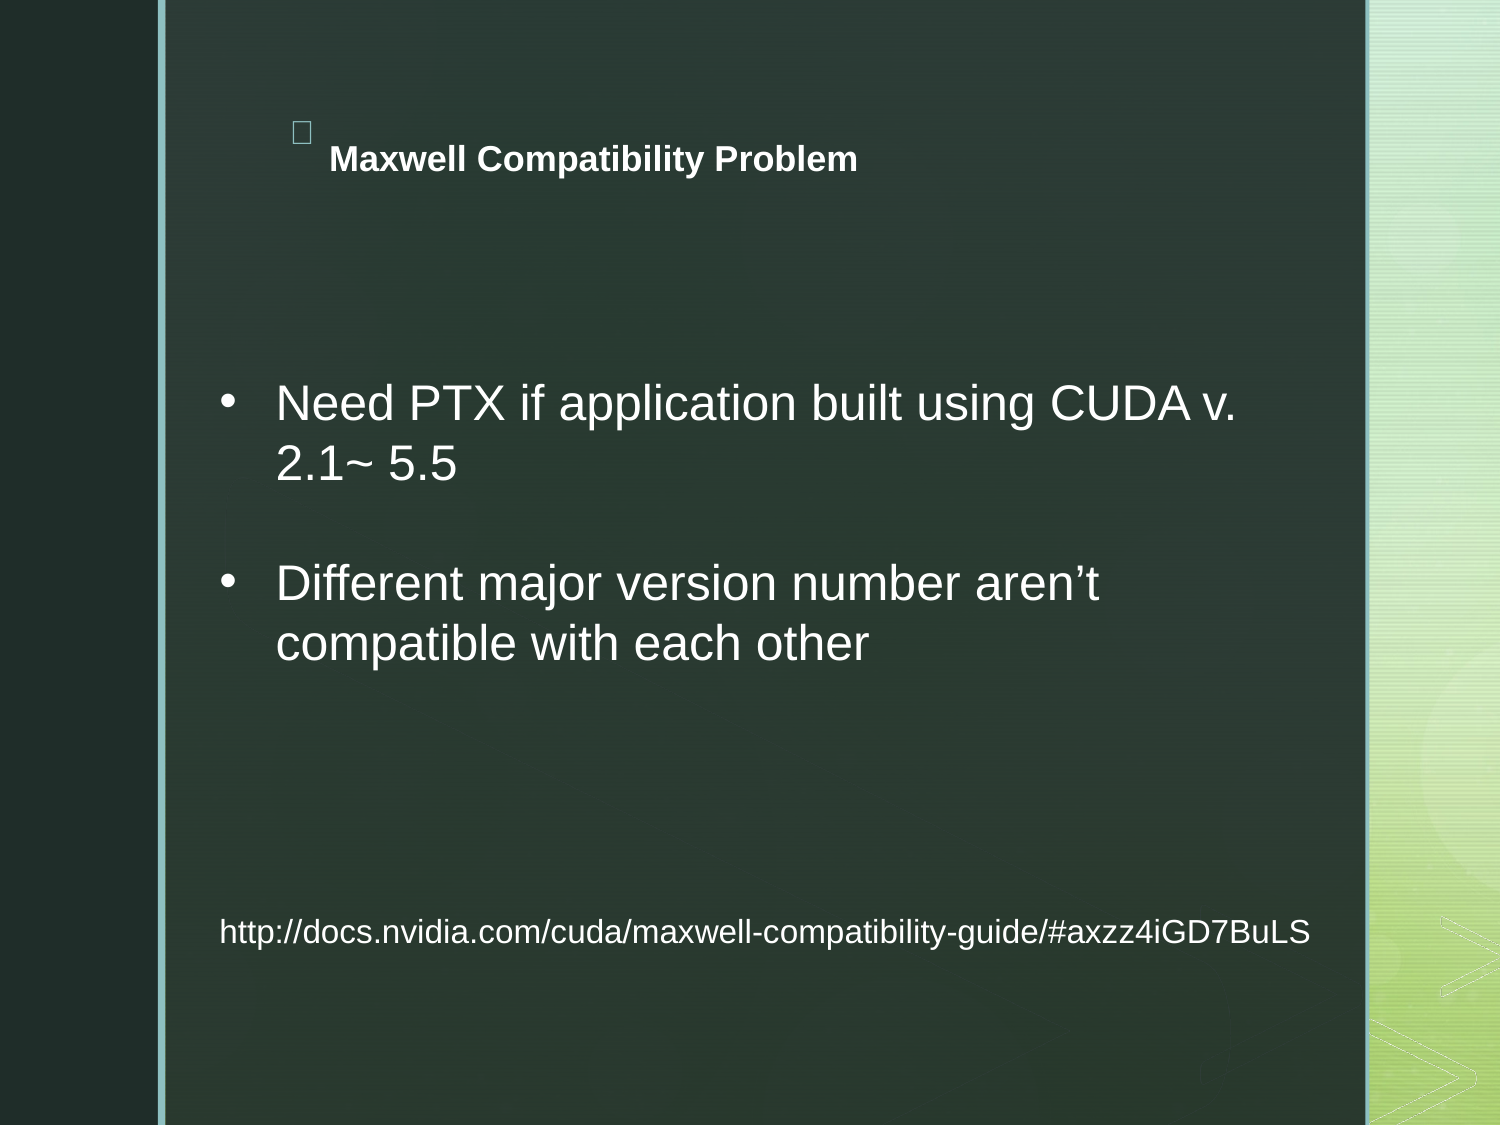

# Maxwell Compatibility Problem

Need PTX if application built using CUDA v. 2.1~ 5.5
Different major version number aren’t compatible with each other

http://docs.nvidia.com/cuda/maxwell-compatibility-guide/#axzz4iGD7BuLS